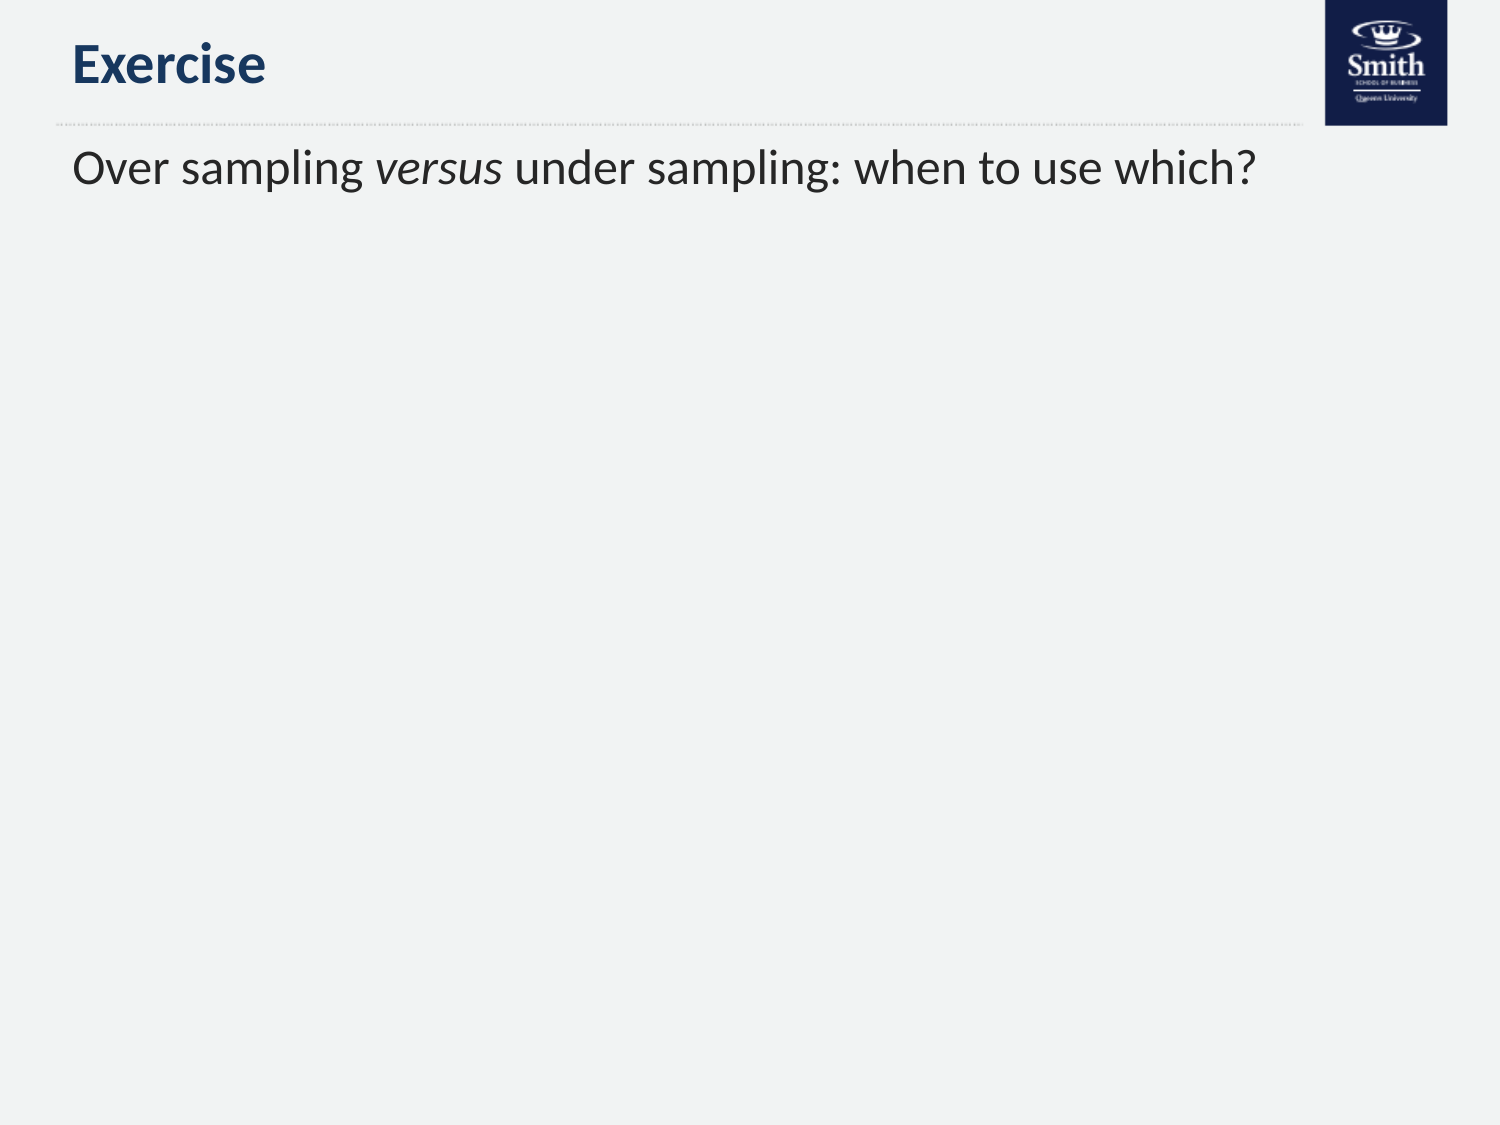

# Exercise
Over sampling versus under sampling: when to use which?